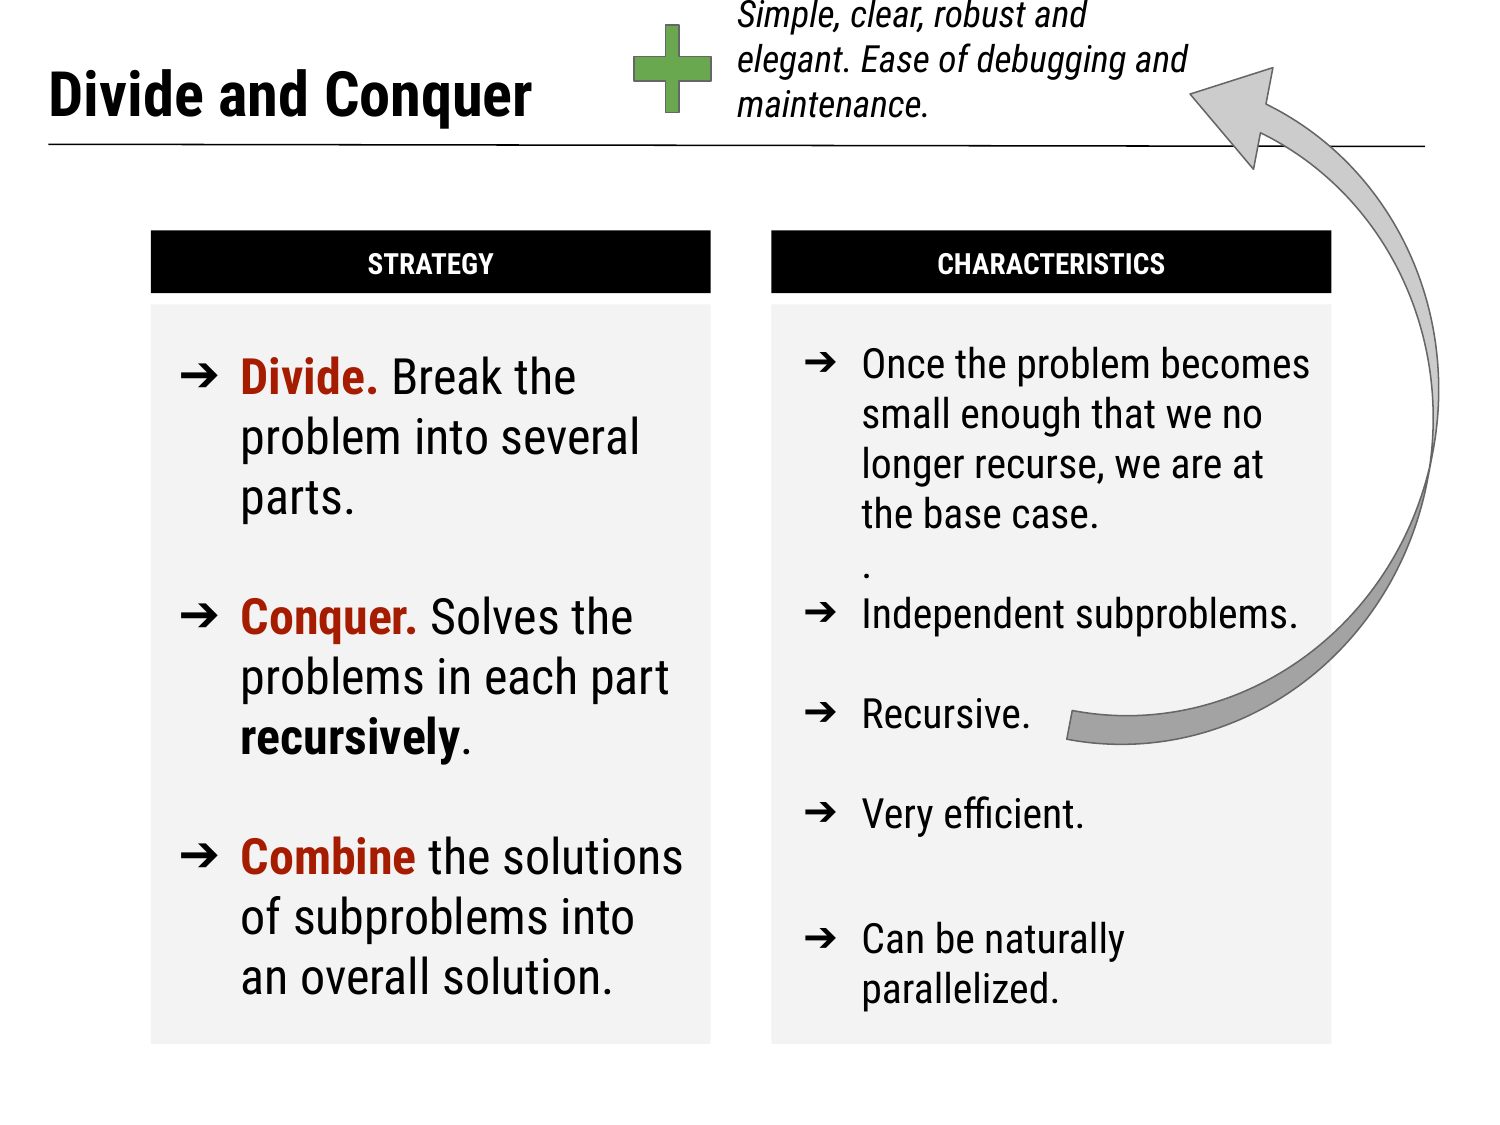

Simple, clear, robust and elegant. Ease of debugging and maintenance.

# Divide and Conquer

STRATEGY
CHARACTERISTICS
Divide. Break the problem into several parts.
Conquer. Solves the problems in each part recursively.
Combine the solutions of subproblems into an overall solution.
Once the problem becomes small enough that we no longer recurse, we are at the base case.
.
Independent subproblems.
Recursive.
Very efficient.

Can be naturally parallelized.